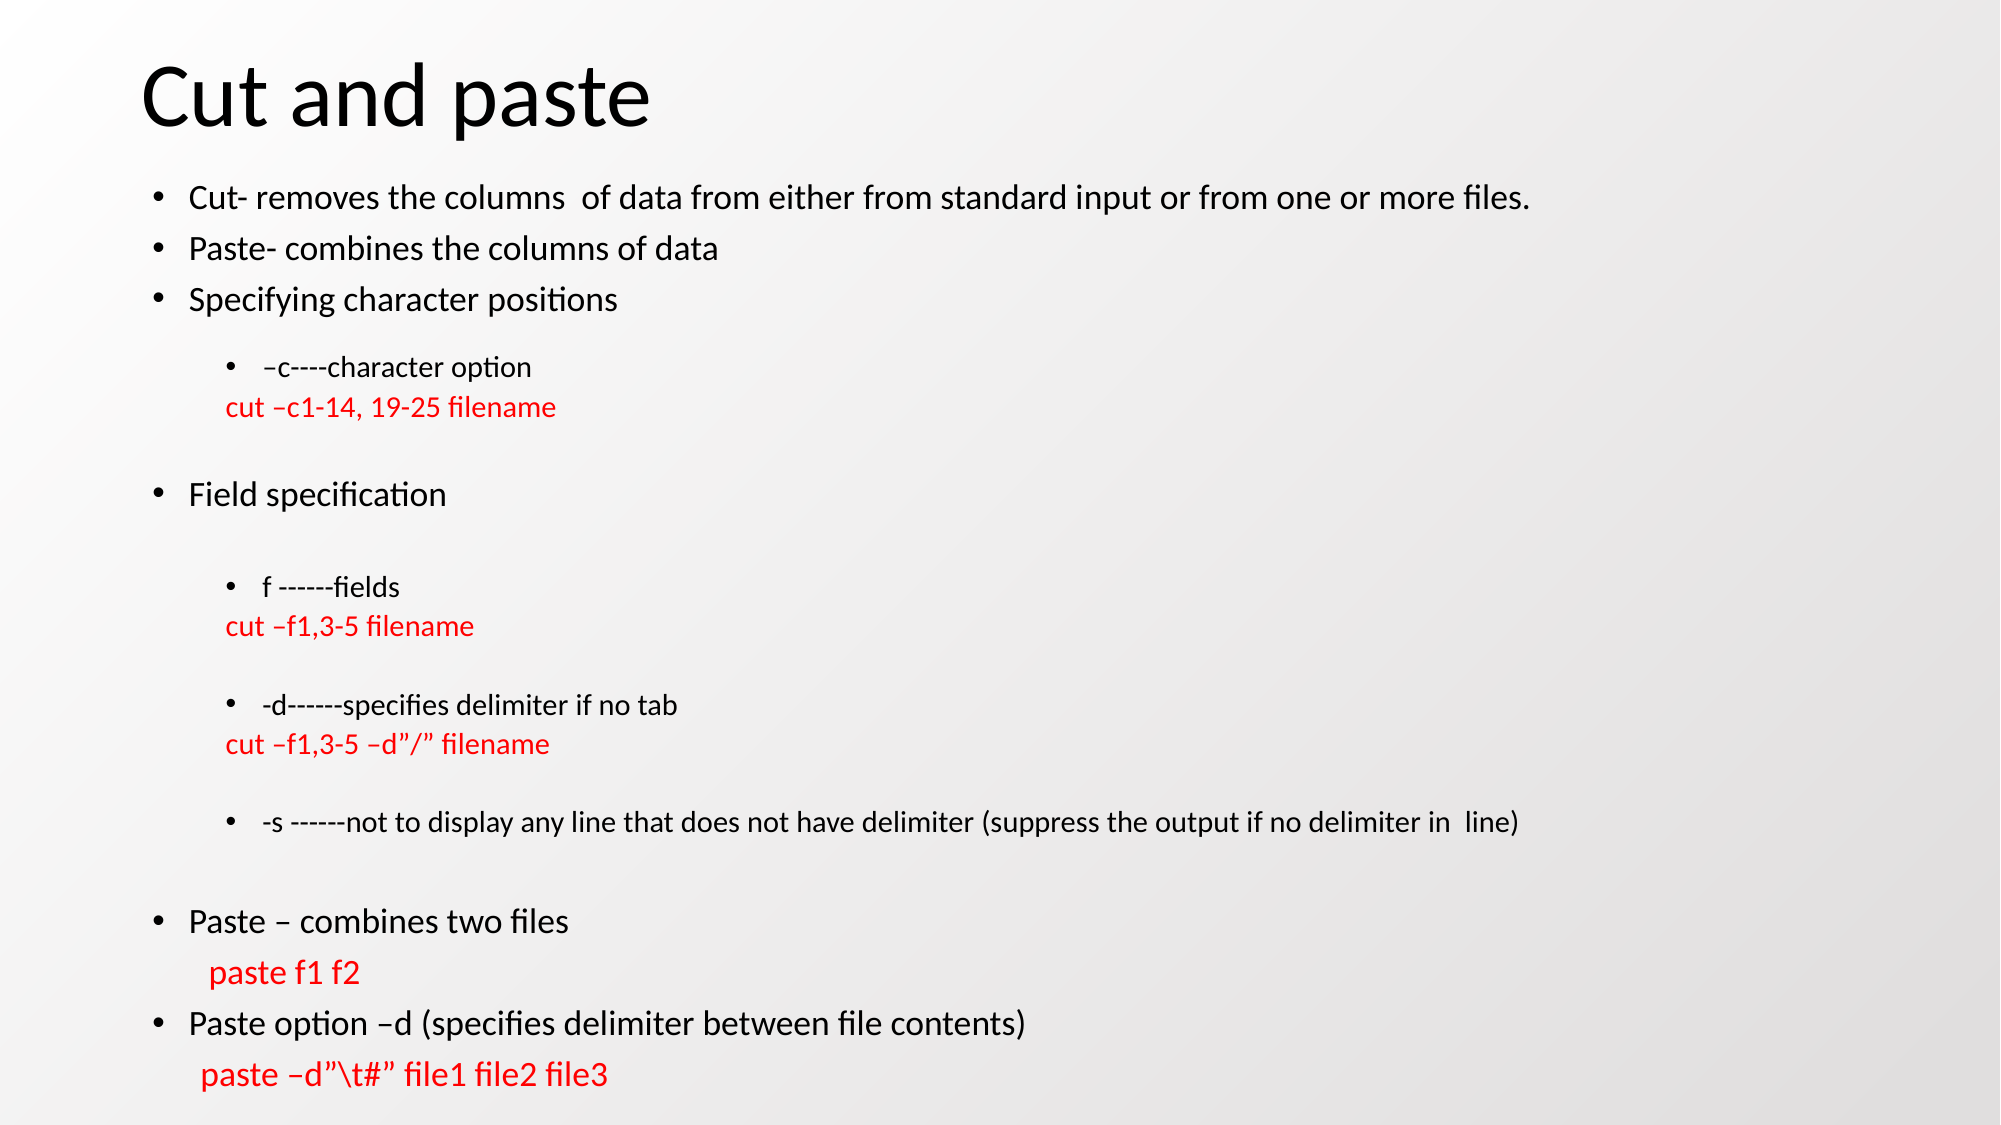

# Cut and paste
Cut- removes the columns  of data from either from standard input or from one or more files.
Paste- combines the columns of data
Specifying character positions

–c----character option
cut –c1-14, 19-25 filename

Field specification

f ------fields
cut –f1,3-5 filename

-d------specifies delimiter if no tab
cut –f1,3-5 –d”/” filename

-s ------not to display any line that does not have delimiter (suppress the output if no delimiter in  line)

Paste – combines two files
       paste f1 f2
Paste option –d (specifies delimiter between file contents)
      paste –d”\t#” file1 file2 file3